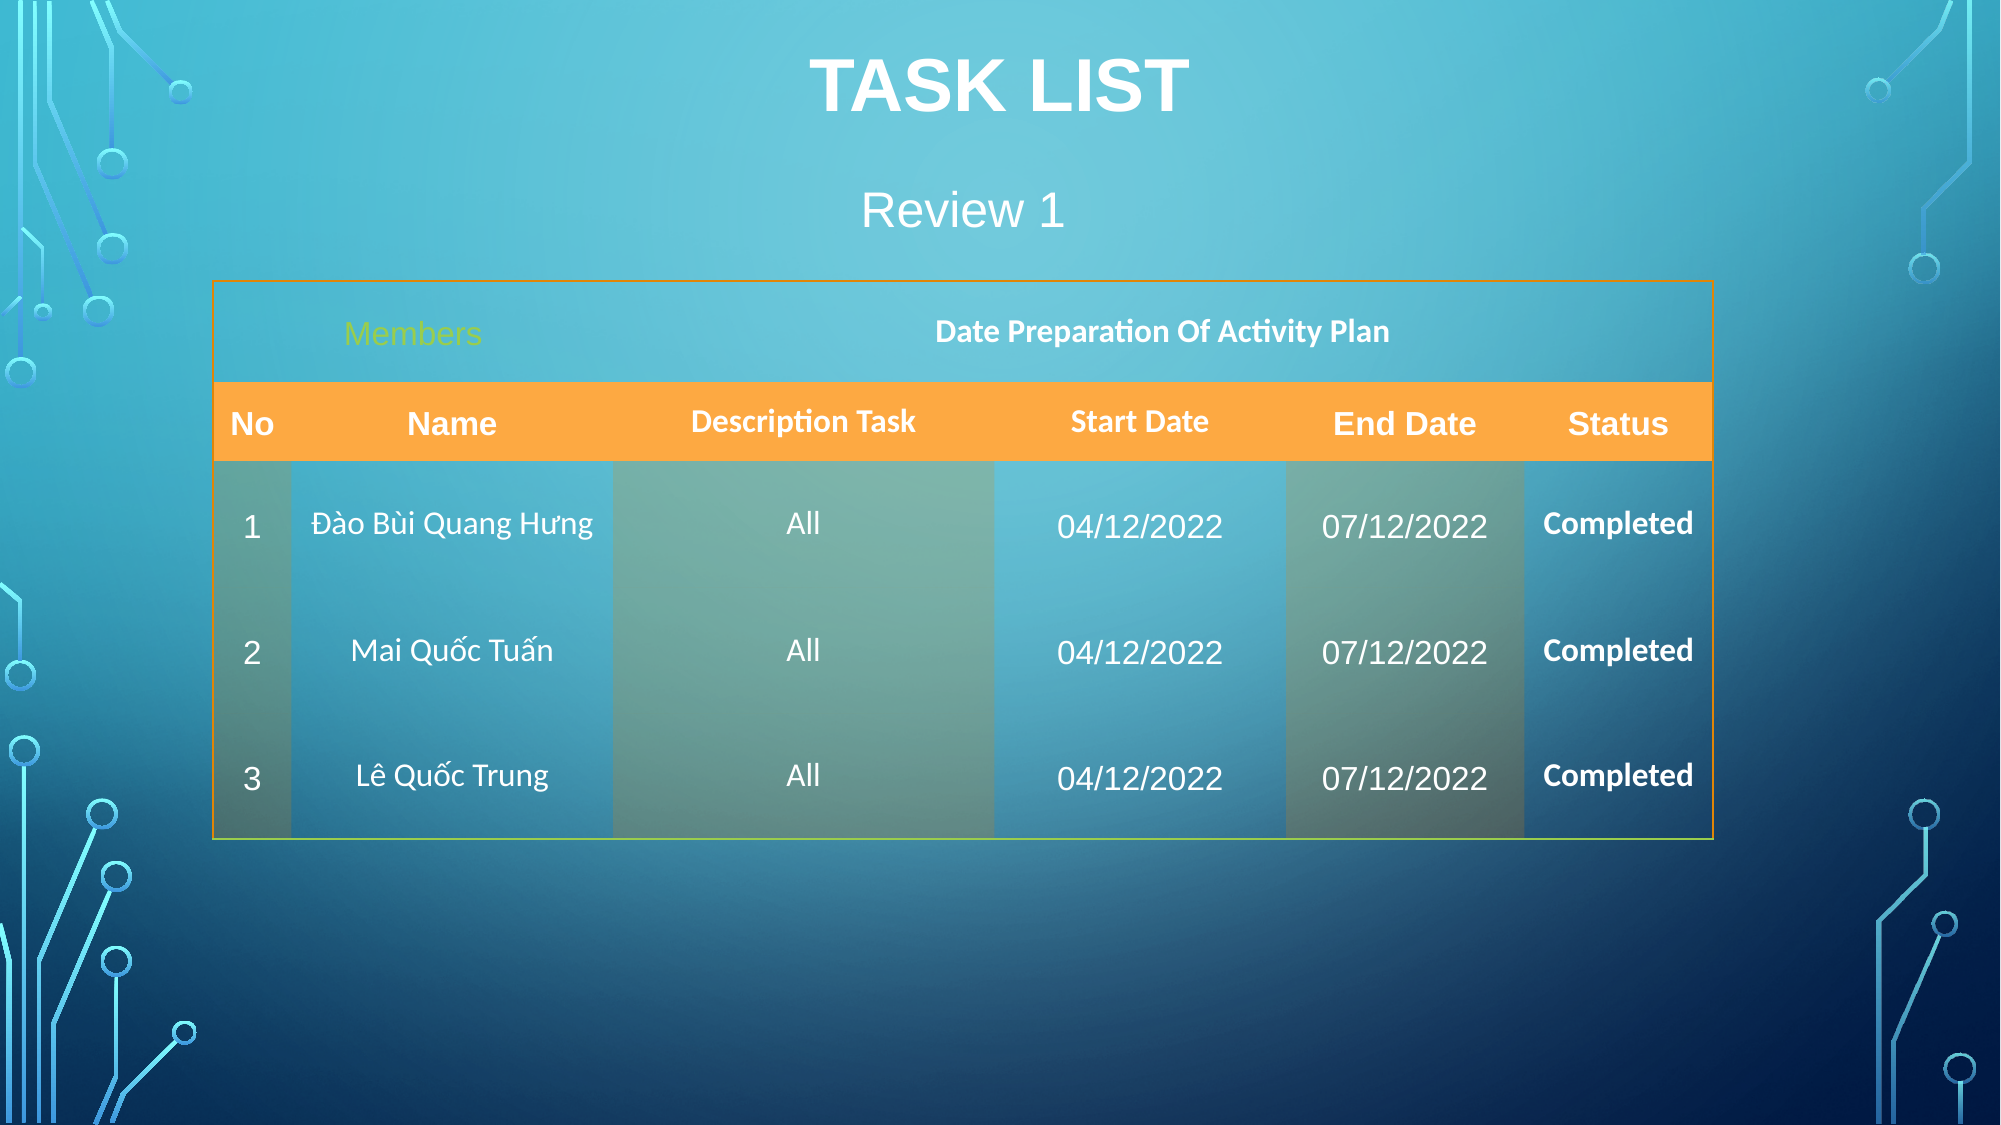

# Task list
Review 1
| Members |  | Date Preparation Of Activity Plan |  |  |  |
| --- | --- | --- | --- | --- | --- |
| No | Name | Description Task | Start Date | End Date | Status |
| 1 | Đào Bùi Quang Hưng | All | 04/12/2022 | 07/12/2022 | Completed |
| 2 | Mai Quốc Tuấn | All | 04/12/2022 | 07/12/2022 | Completed |
| 3 | Lê Quốc Trung | All | 04/12/2022 | 07/12/2022 | Completed |